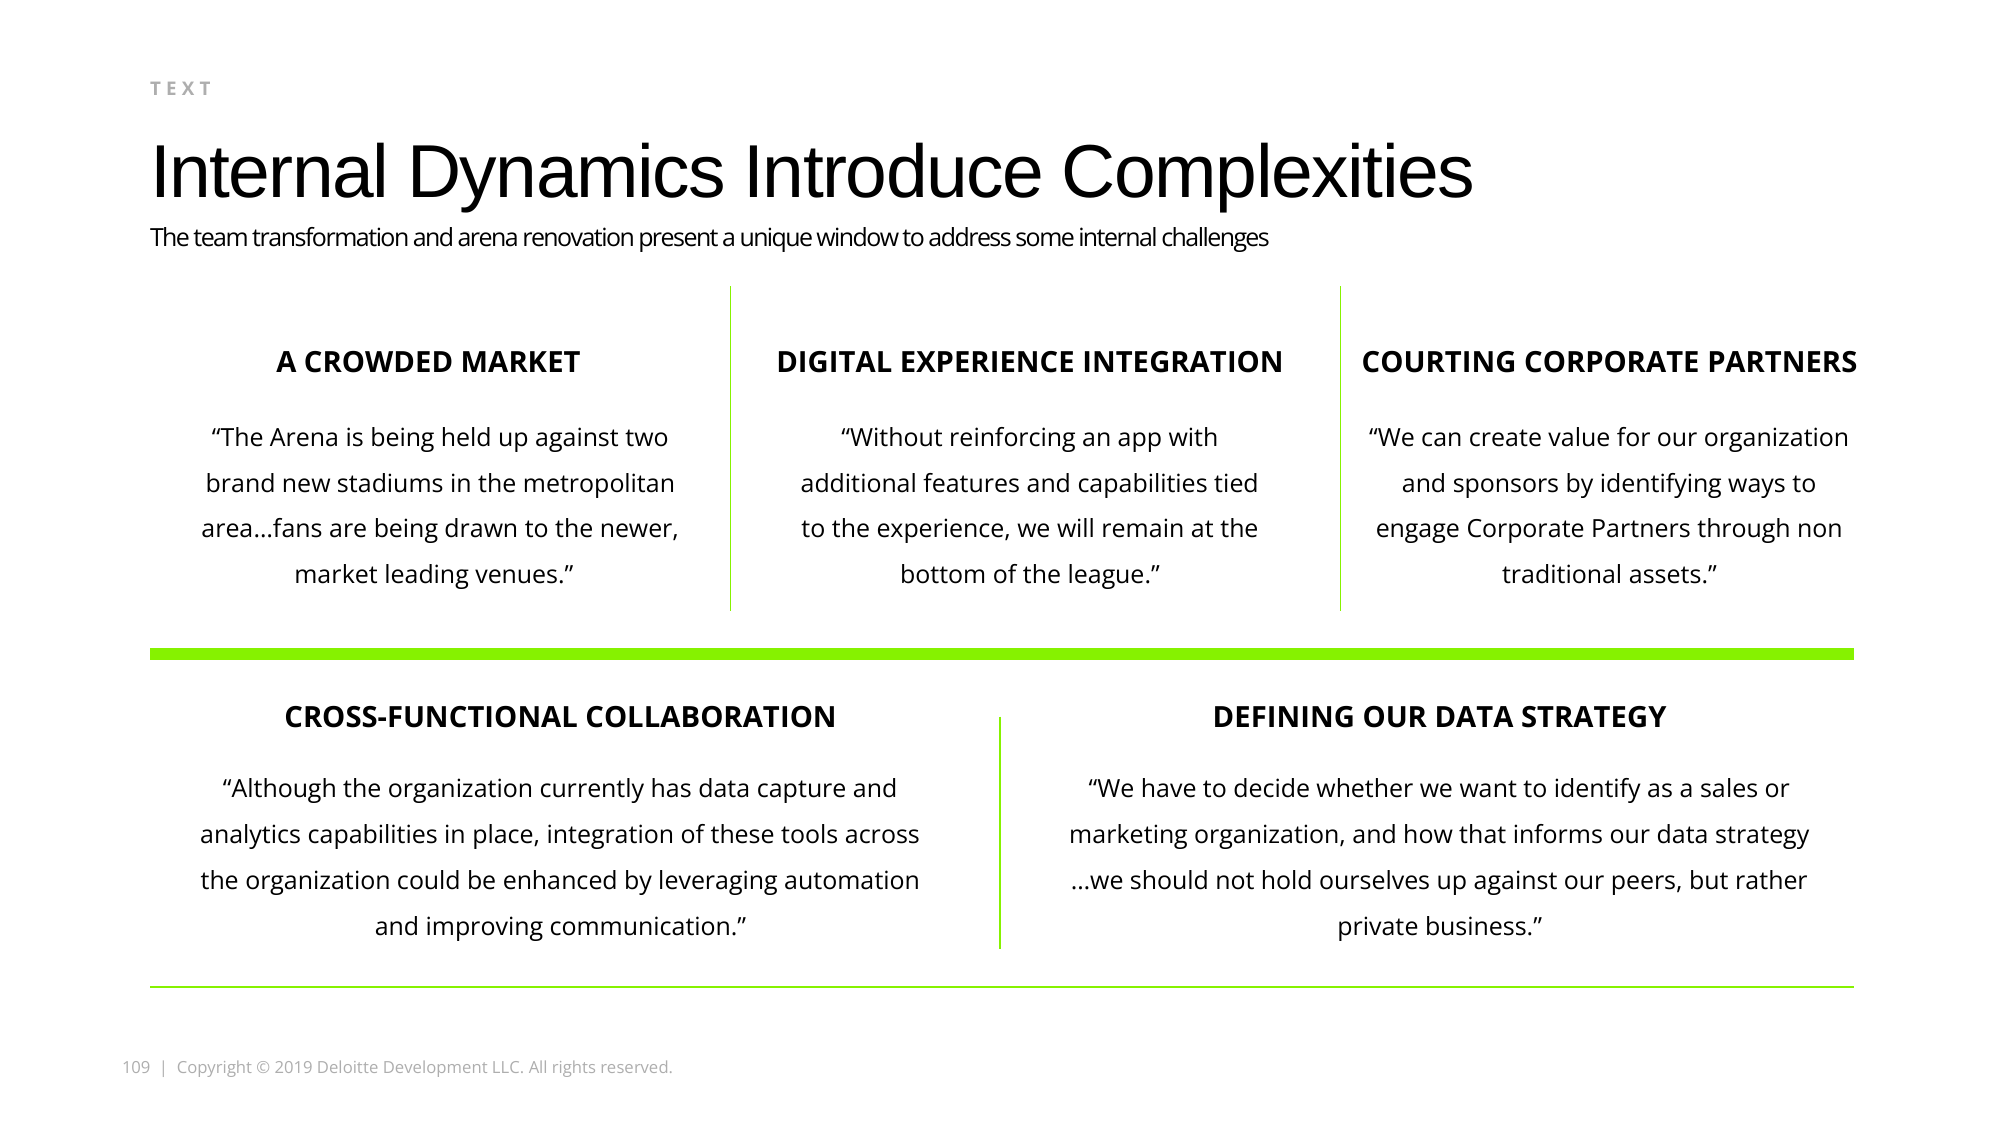

text
# Internal Dynamics Introduce Complexities
The team transformation and arena renovation present a unique window to address some internal challenges
A Crowded Market
Digital Experience Integration
Courting Corporate Partners
“The Arena is being held up against two brand new stadiums in the metropolitan area…fans are being drawn to the newer, market leading venues.”
“Without reinforcing an app with additional features and capabilities tied to the experience, we will remain at the bottom of the league.”
“We can create value for our organization and sponsors by identifying ways to engage Corporate Partners through non traditional assets.”
Cross-Functional Collaboration
Defining our Data Strategy
“Although the organization currently has data capture and analytics capabilities in place, integration of these tools across the organization could be enhanced by leveraging automation and improving communication.”
“We have to decide whether we want to identify as a sales or marketing organization, and how that informs our data strategy …we should not hold ourselves up against our peers, but rather private business.”